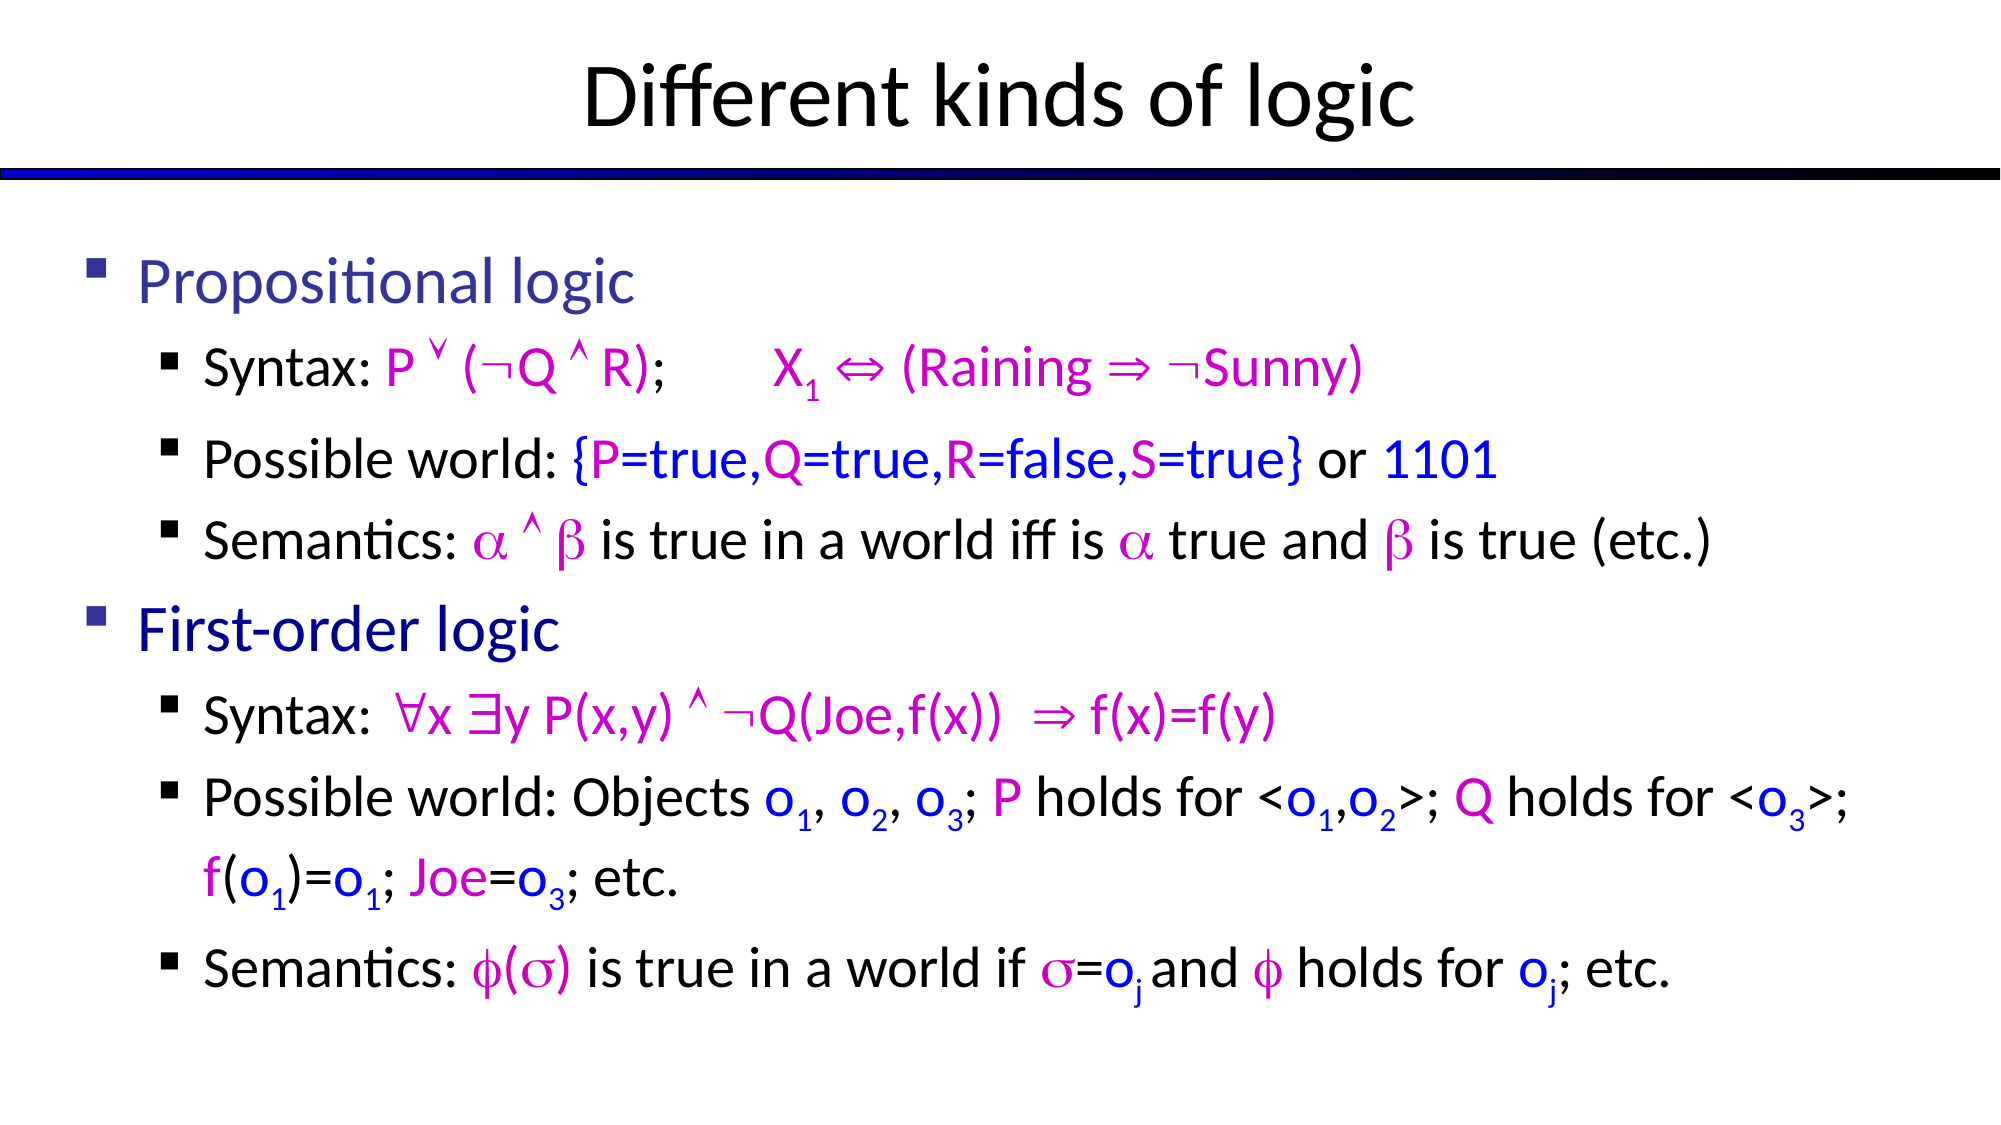

# Different kinds of logic
Propositional logic
Syntax: P ∨ (¬Q ∧ R);        X1 ⇔ (Raining ⇒ ¬Sunny)
Possible world: {P=true,Q=true,R=false,S=true} or 1101
Semantics: α ∧ β is true in a world iff is α true and β is true (etc.)
First-order logic
Syntax: ∀x ∃y P(x,y) ∧ ¬Q(Joe,f(x))  ⇒ f(x)=f(y)
Possible world: Objects o1, o2, o3; P holds for <o1,o2>; Q holds for <o3>; f(o1)=o1; Joe=o3; etc.
Semantics: φ(σ) is true in a world if σ=oj and φ holds for oj; etc.